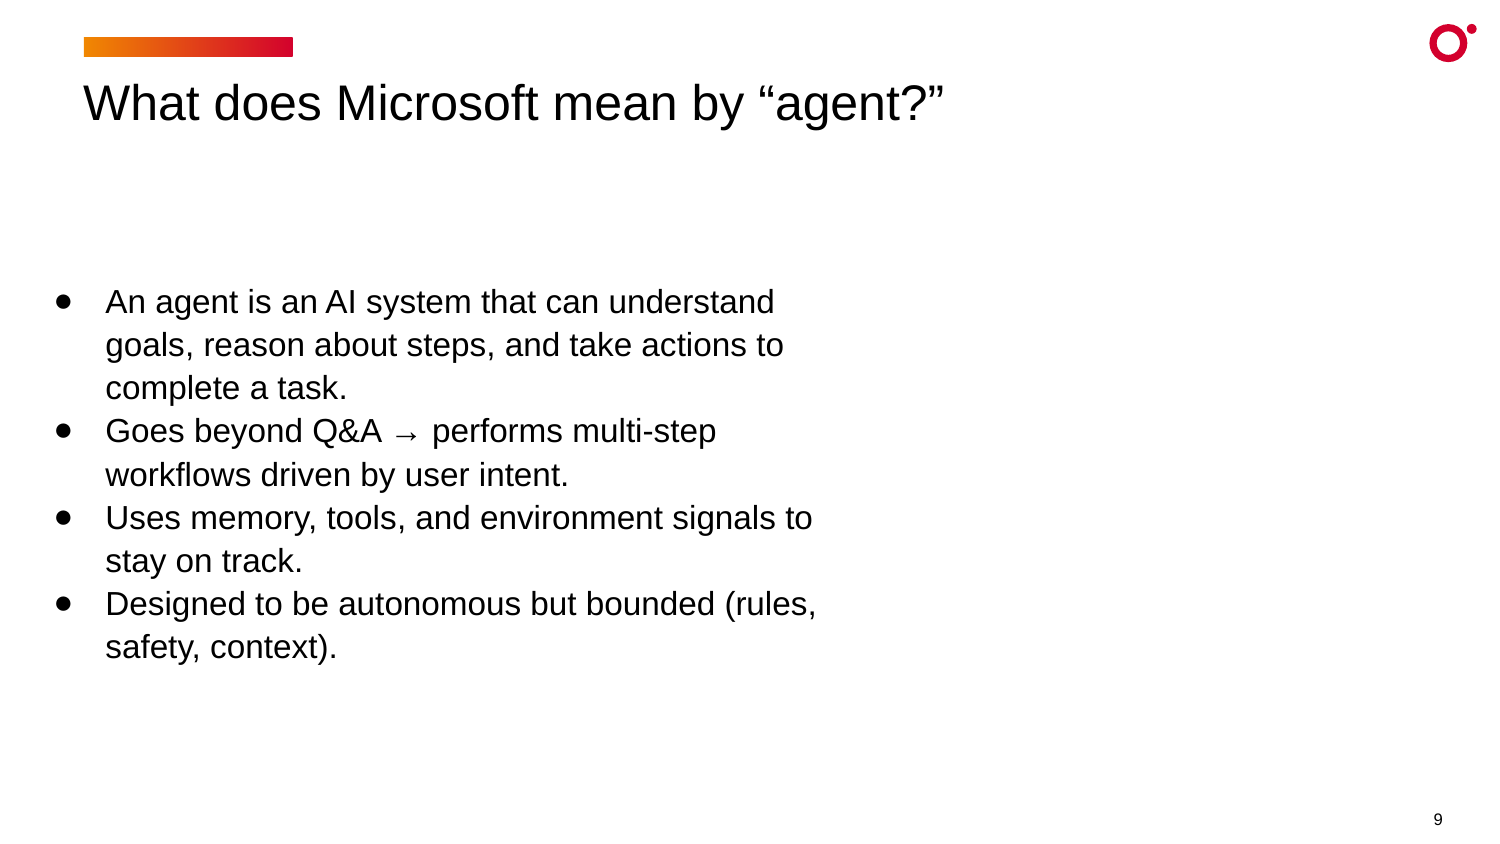

# What does Microsoft mean by “agent?”

An agent is an AI system that can understand goals, reason about steps, and take actions to complete a task.
Goes beyond Q&A → performs multi-step workflows driven by user intent.
Uses memory, tools, and environment signals to stay on track.
Designed to be autonomous but bounded (rules, safety, context).
9